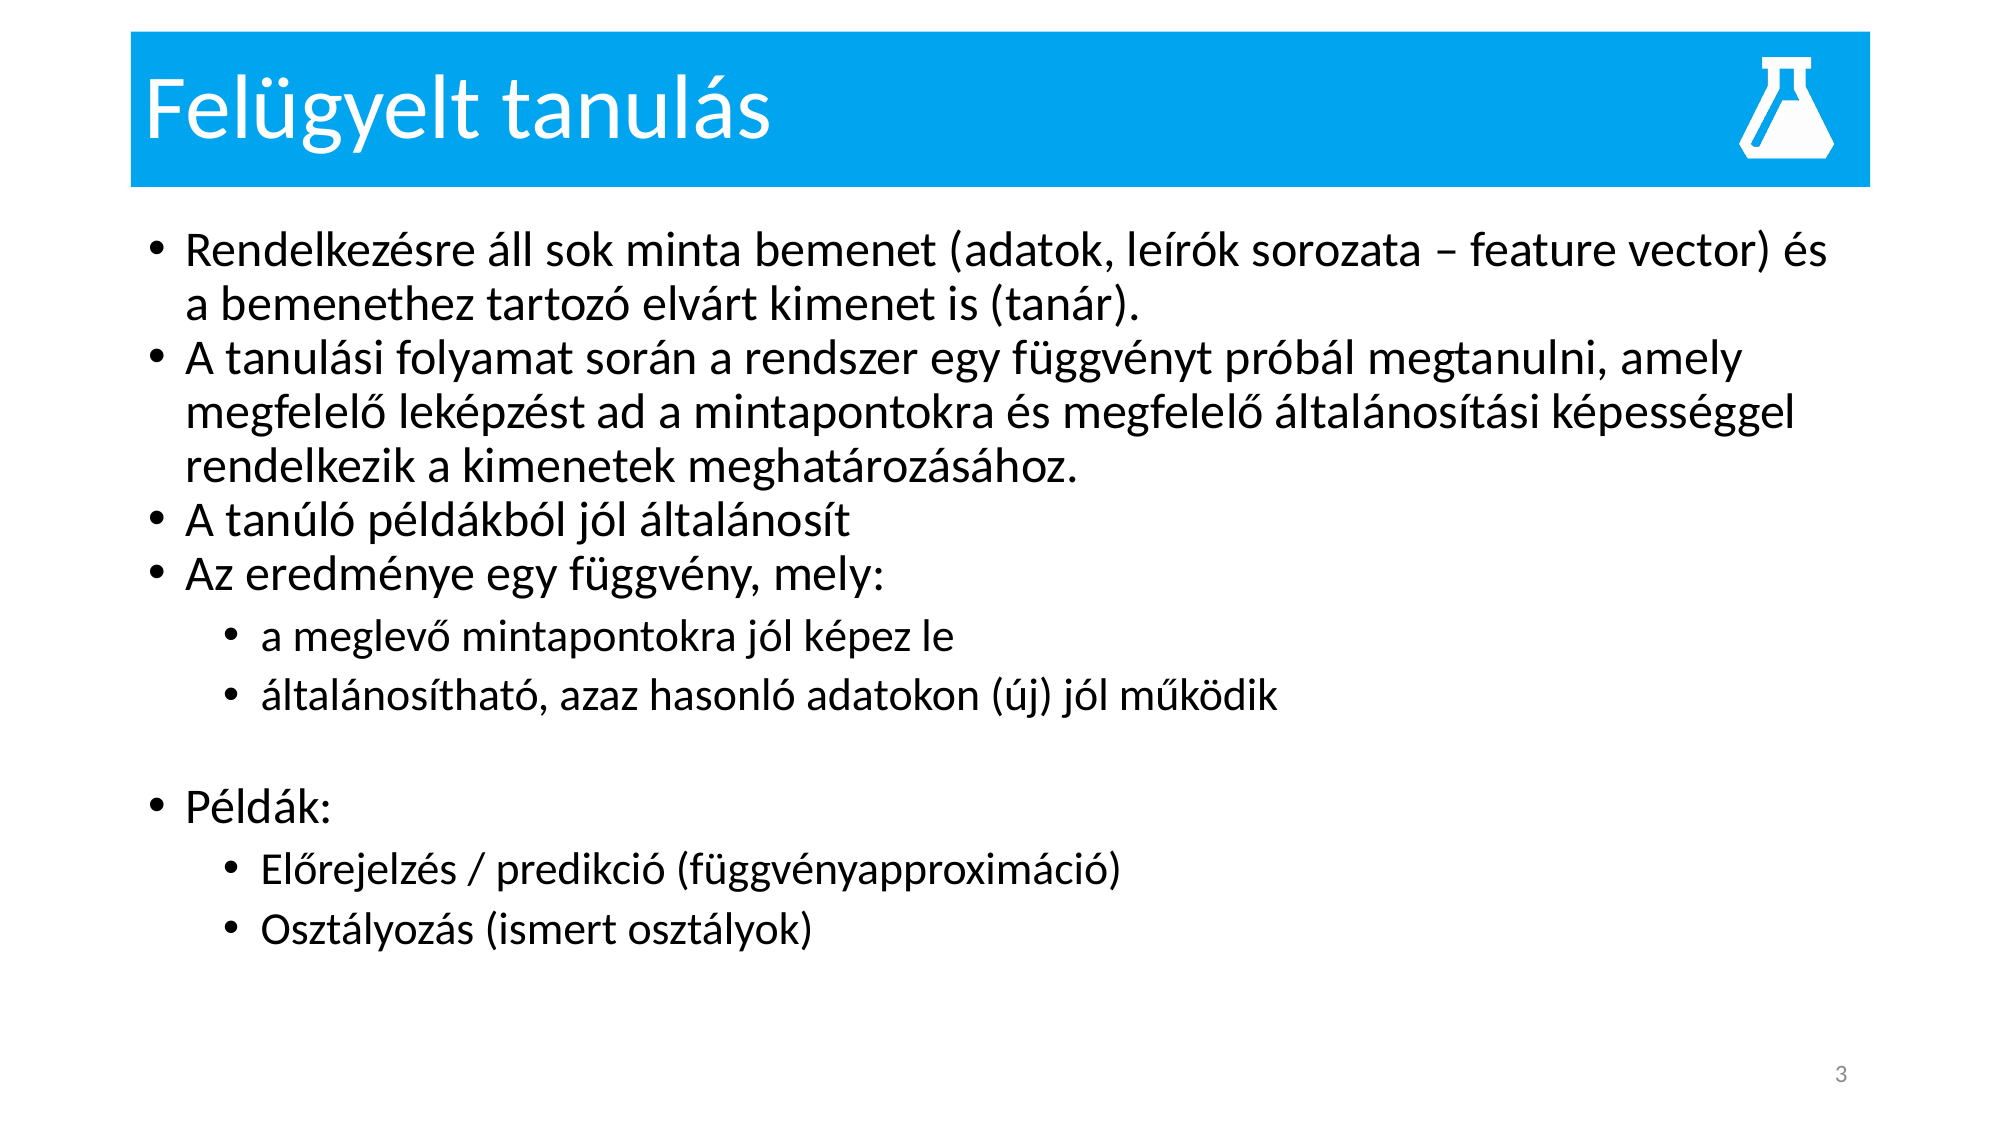

# Felügyelt tanulás
Rendelkezésre áll sok minta bemenet (adatok, leírók sorozata – feature vector) és a bemenethez tartozó elvárt kimenet is (tanár).
A tanulási folyamat során a rendszer egy függvényt próbál megtanulni, amely megfelelő leképzést ad a mintapontokra és megfelelő általánosítási képességgel rendelkezik a kimenetek meghatározásához.
A tanúló példákból jól általánosít
Az eredménye egy függvény, mely:
a meglevő mintapontokra jól képez le
általánosítható, azaz hasonló adatokon (új) jól működik

Példák:
Előrejelzés / predikció (függvényapproximáció)
Osztályozás (ismert osztályok)
3